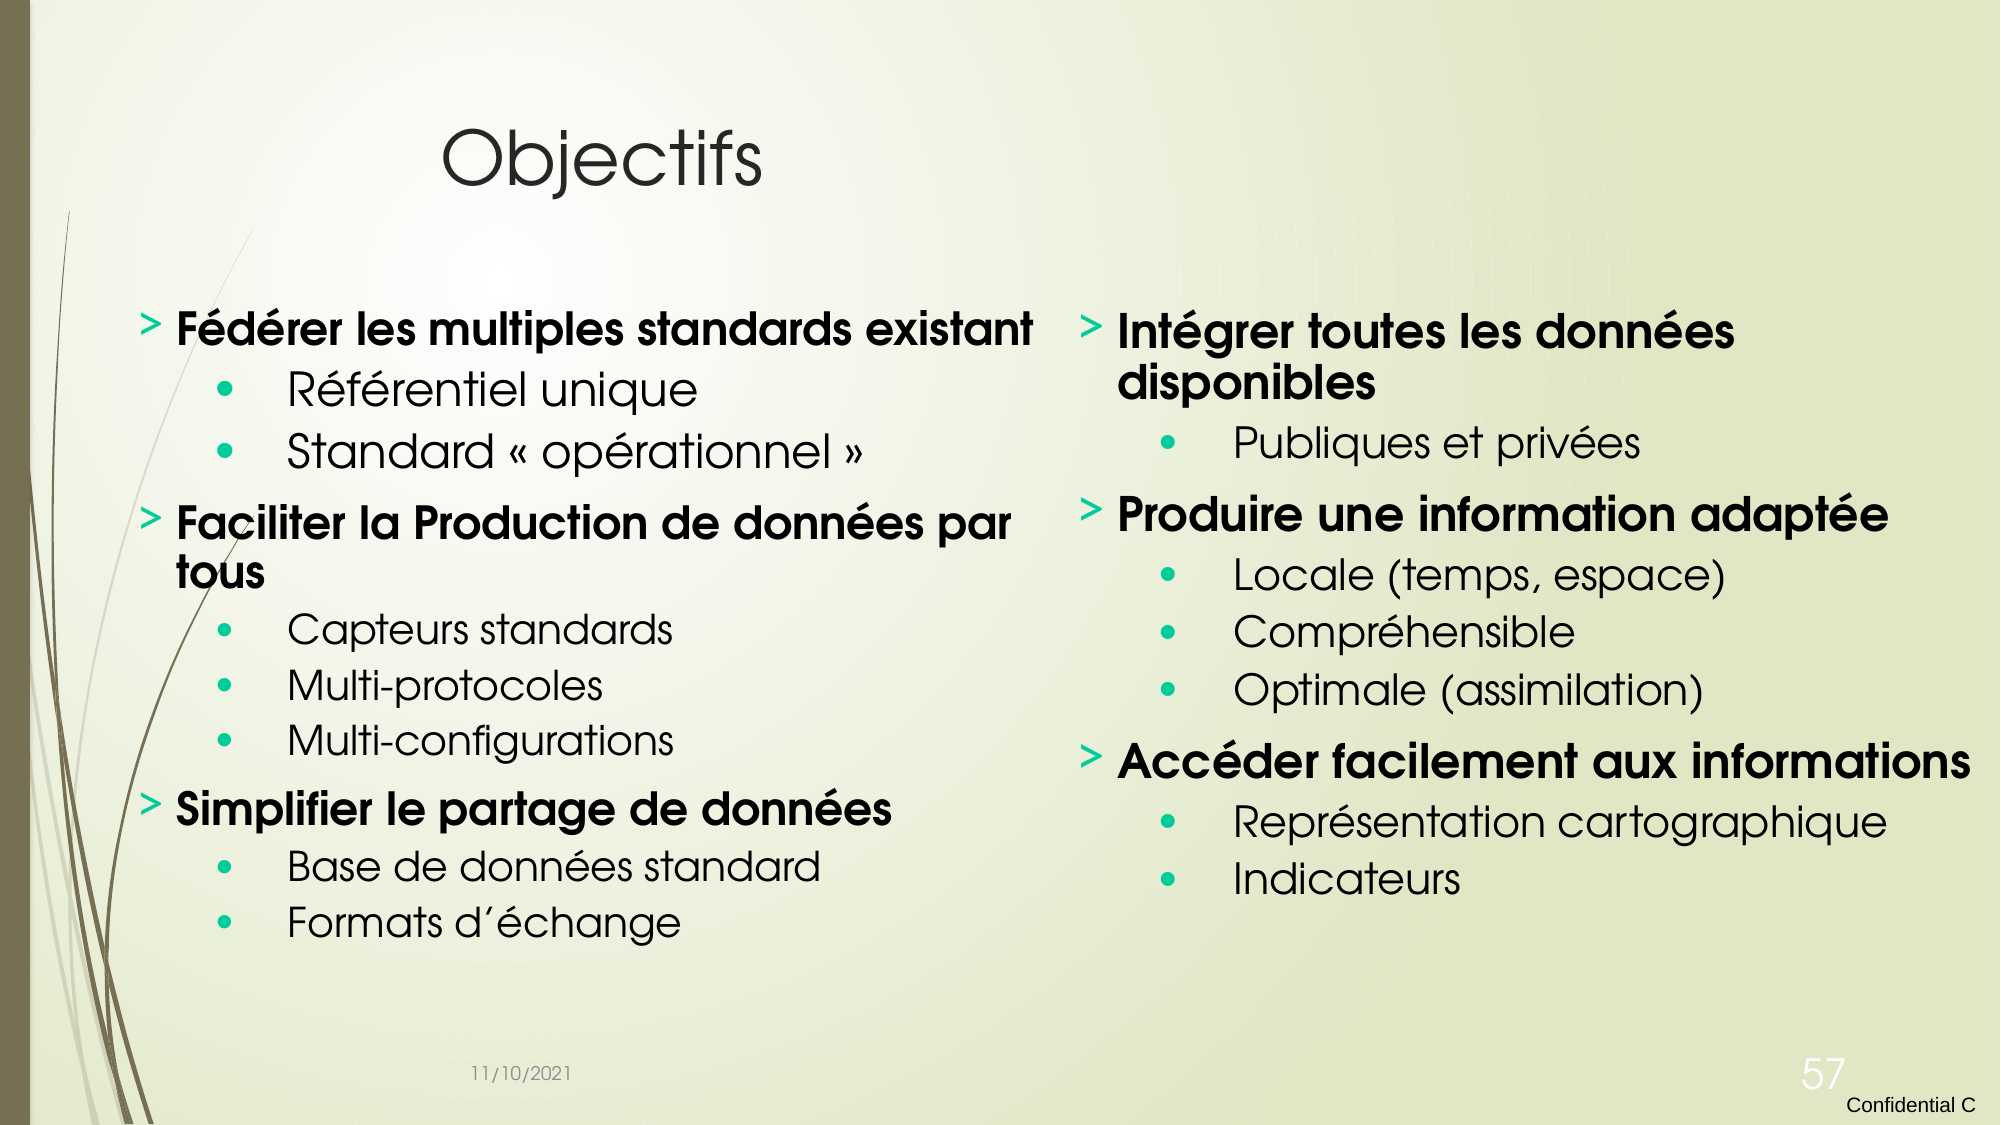

# Objectifs
Fédérer les multiples standards existant
Référentiel unique
Standard « opérationnel »
Faciliter la Production de données par tous
Capteurs standards
Multi-protocoles
Multi-configurations
Simplifier le partage de données
Base de données standard
Formats d’échange
Intégrer toutes les données disponibles
Publiques et privées
Produire une information adaptée
Locale (temps, espace)
Compréhensible
Optimale (assimilation)
Accéder facilement aux informations
Représentation cartographique
Indicateurs

11/10/2021

57